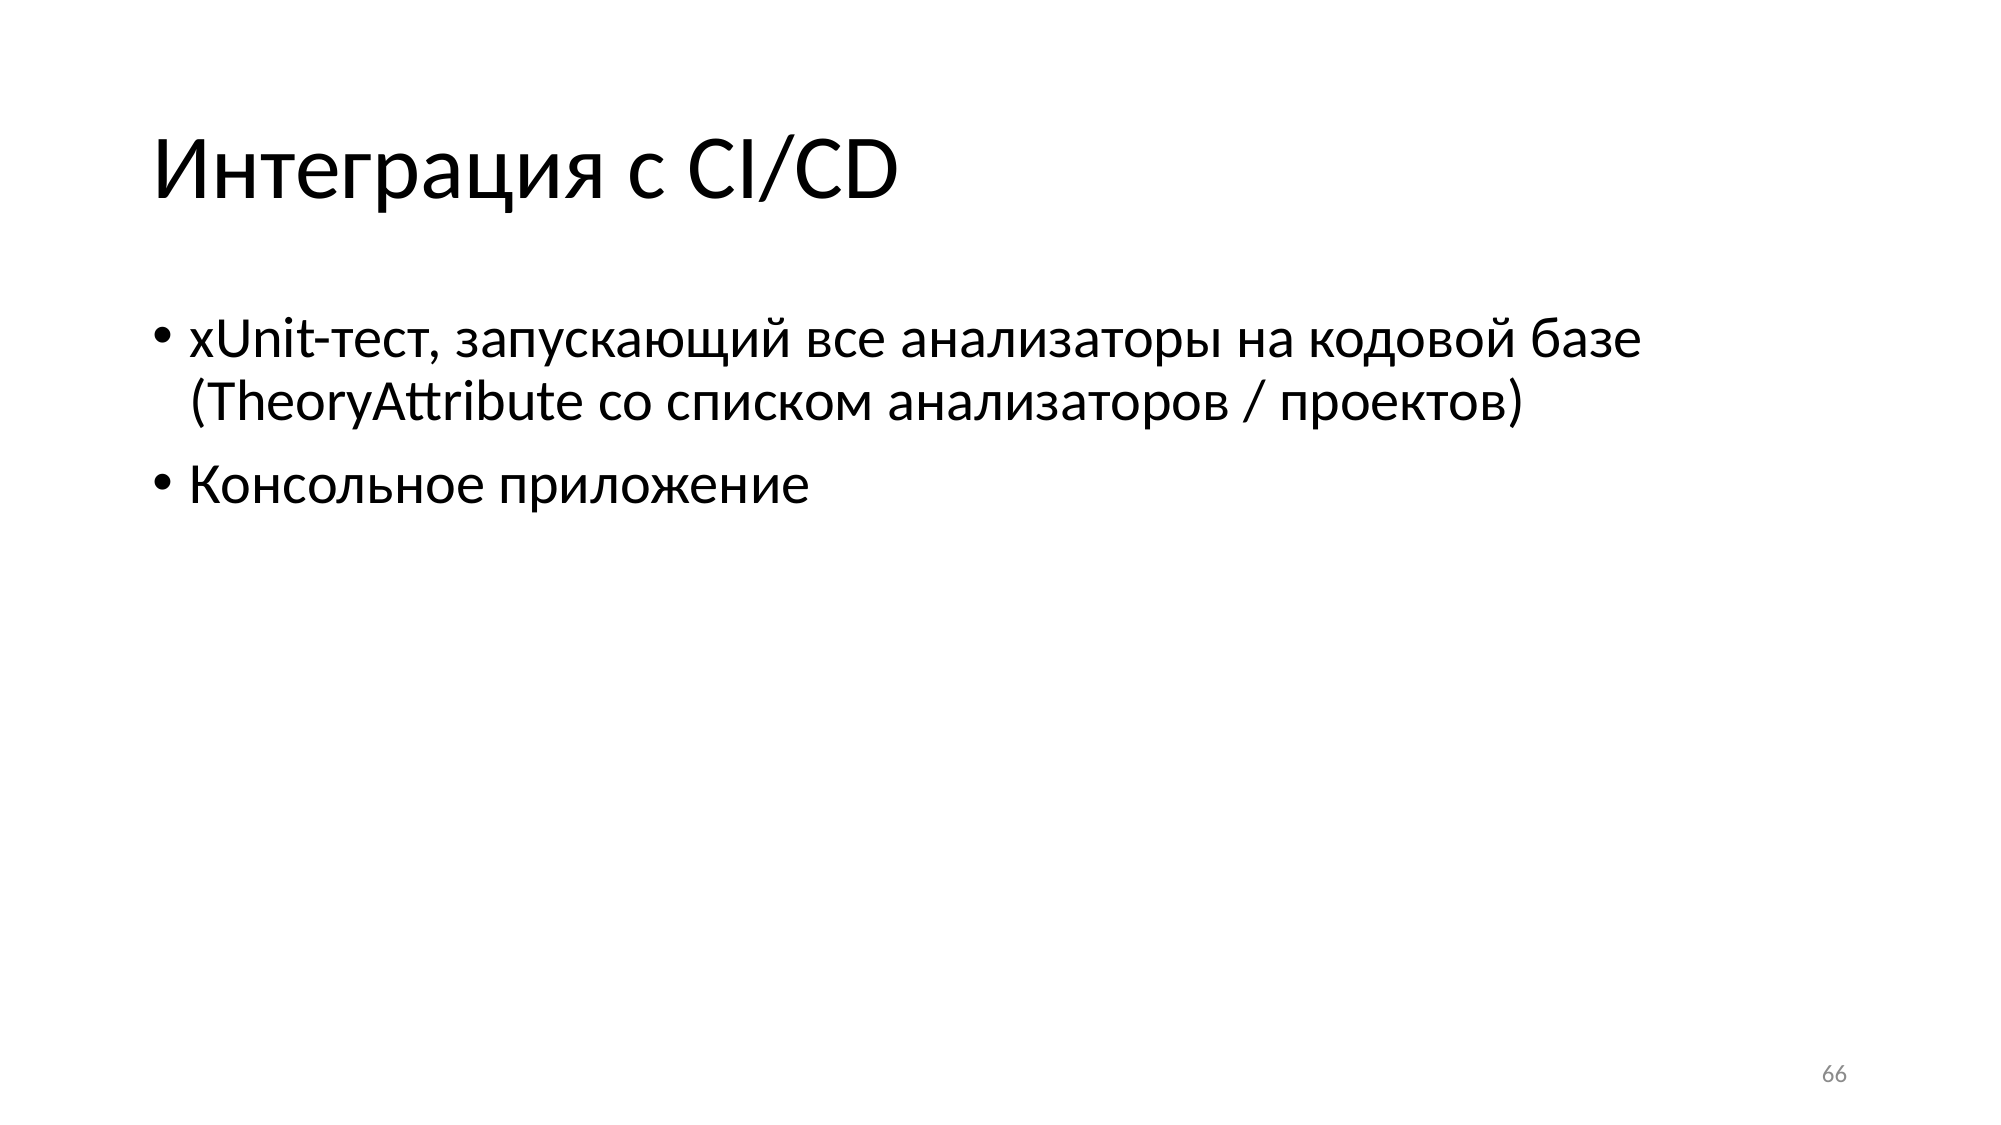

# Интеграция с CI/CD
xUnit-тест, запускающий все анализаторы на кодовой базе (TheoryAttribute со списком анализаторов / проектов)
Консольное приложение
66